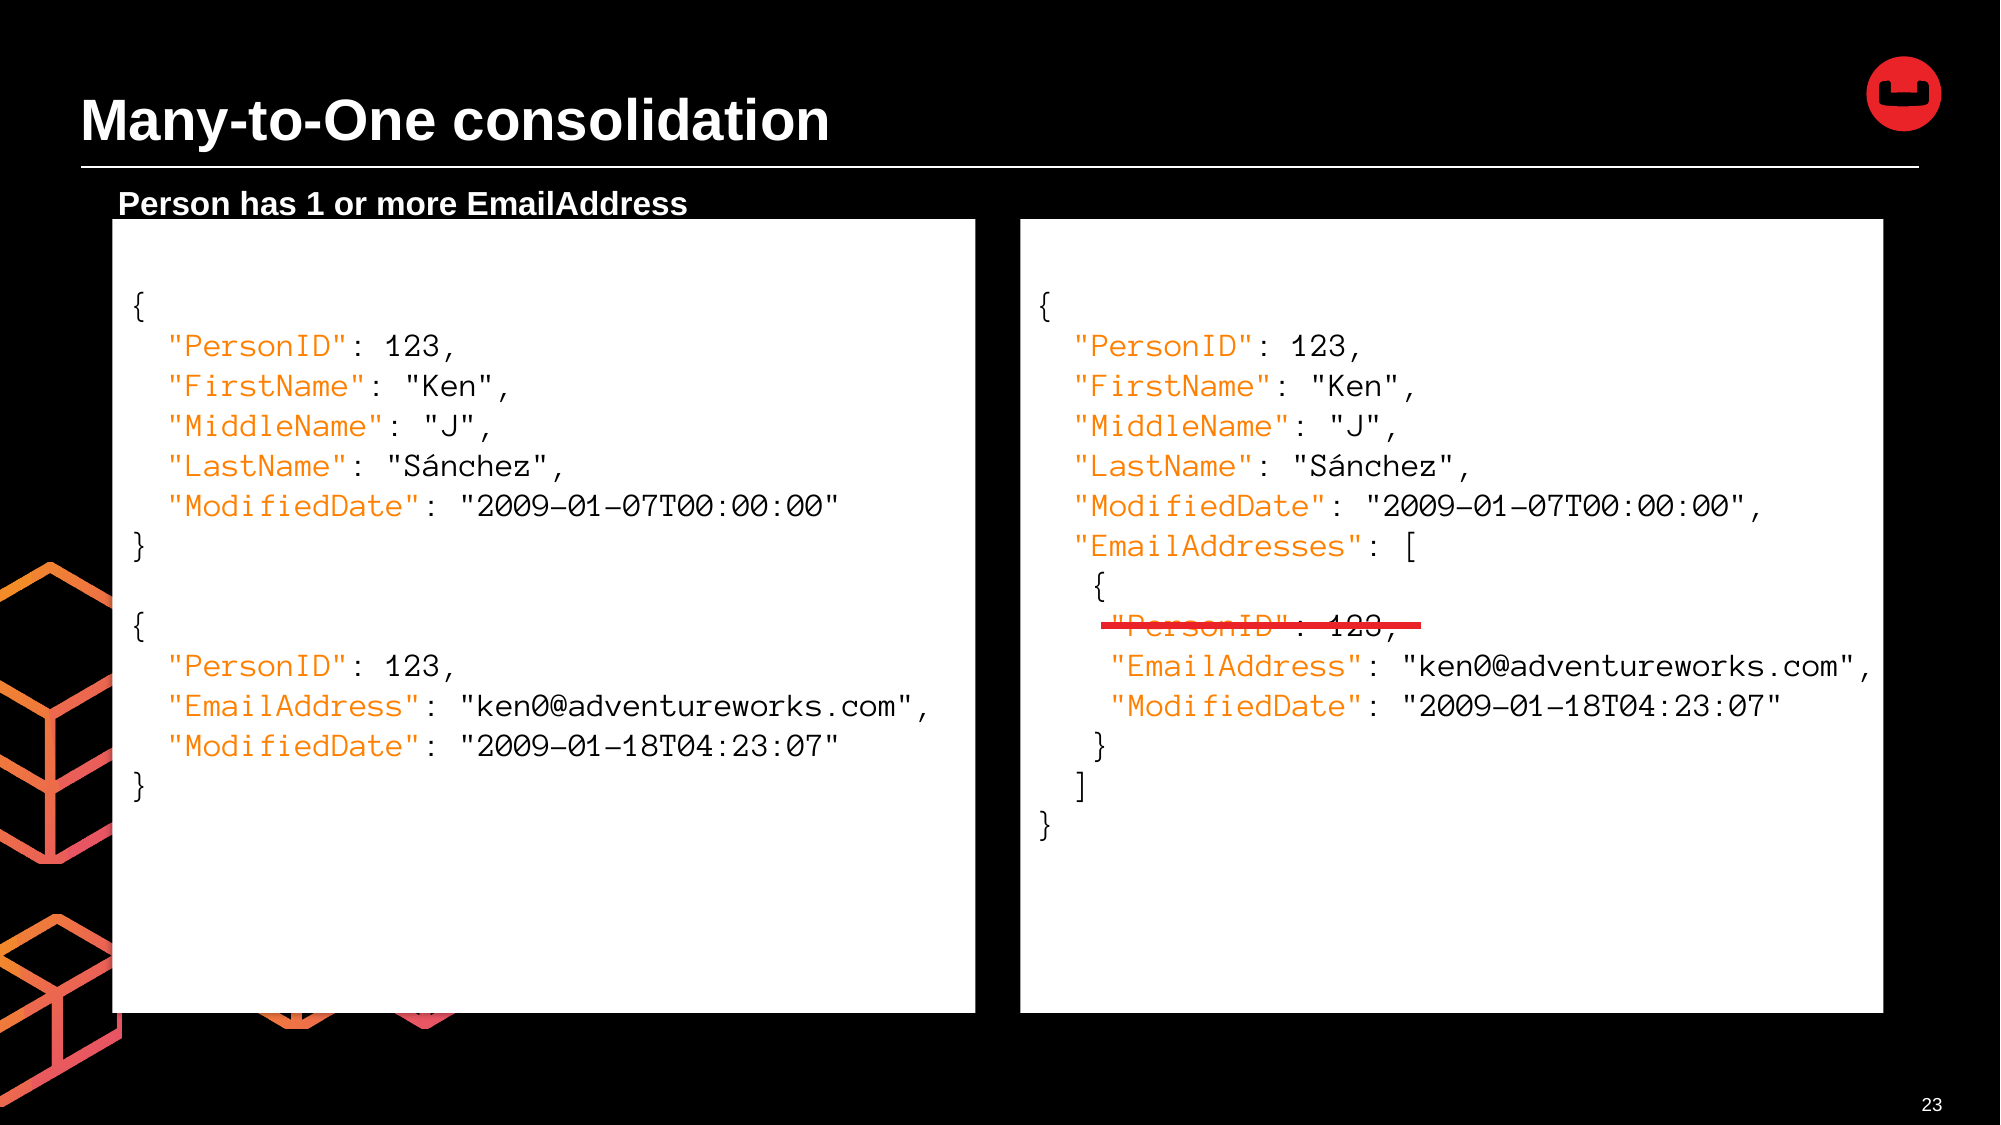

# Many-to-One consolidation
Person has 1 or more EmailAddress

{
  "PersonID": 123,
  "FirstName": "Ken",
  "MiddleName": "J",
  "LastName": "Sánchez",
  "ModifiedDate": "2009-01-07T00:00:00"
}

{
  "PersonID": 123,
  "EmailAddress": "ken0@adventureworks.com",
  "ModifiedDate": "2009-01-18T04:23:07"
}
{
  "PersonID": 123,
  "FirstName": "Ken",
  "MiddleName": "J",
  "LastName": "Sánchez",
  "ModifiedDate": "2009-01-07T00:00:00",
  "EmailAddresses": [
   {
    "PersonID": 123,
    "EmailAddress": "ken0@adventureworks.com",
    "ModifiedDate": "2009-01-18T04:23:07"
   }
  ]
}